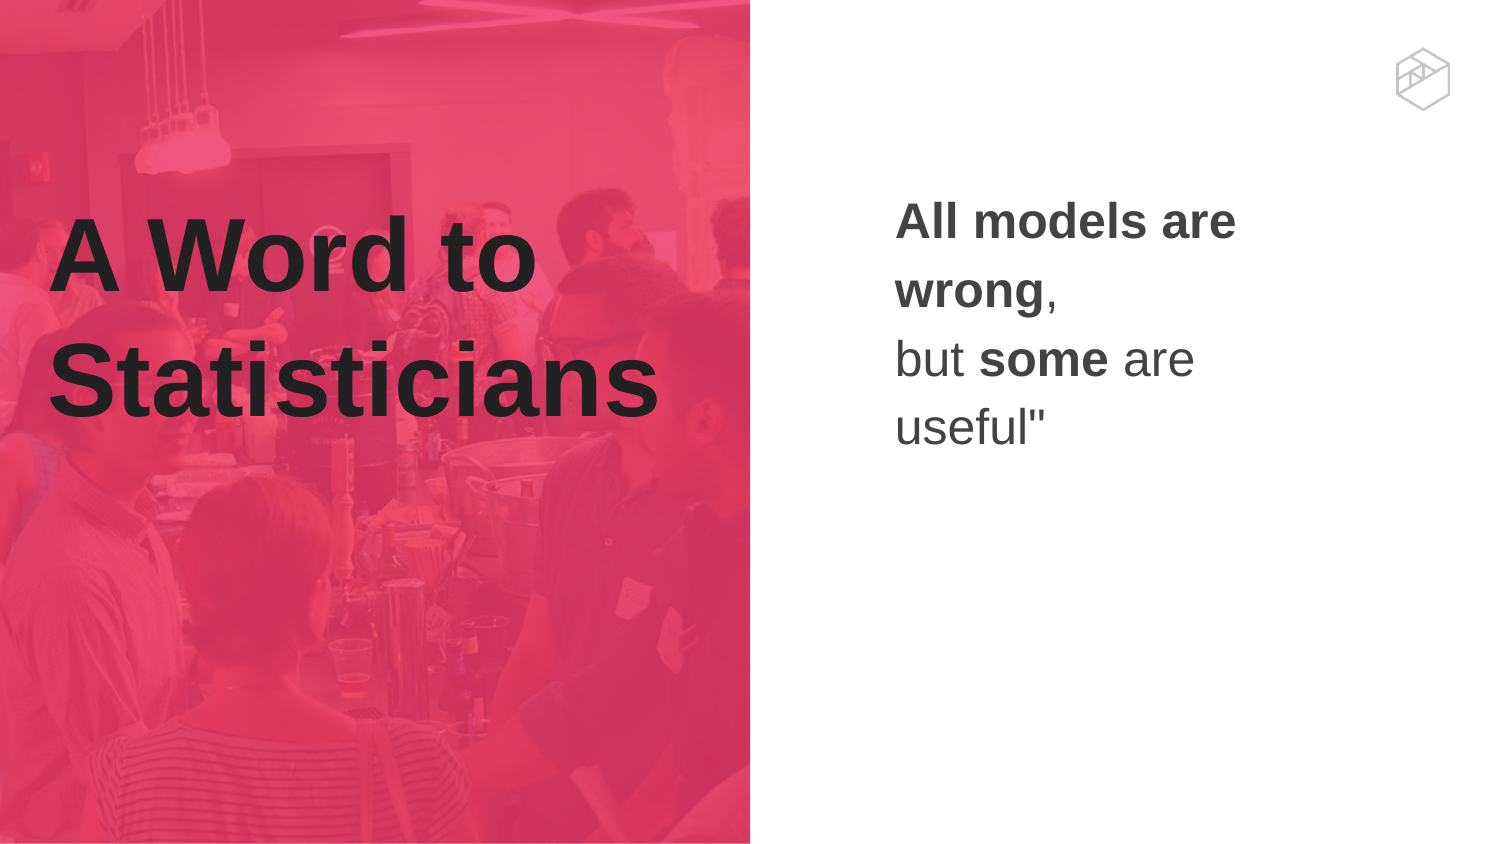

All models are wrong, but some are useful"
# A Word to Statisticians